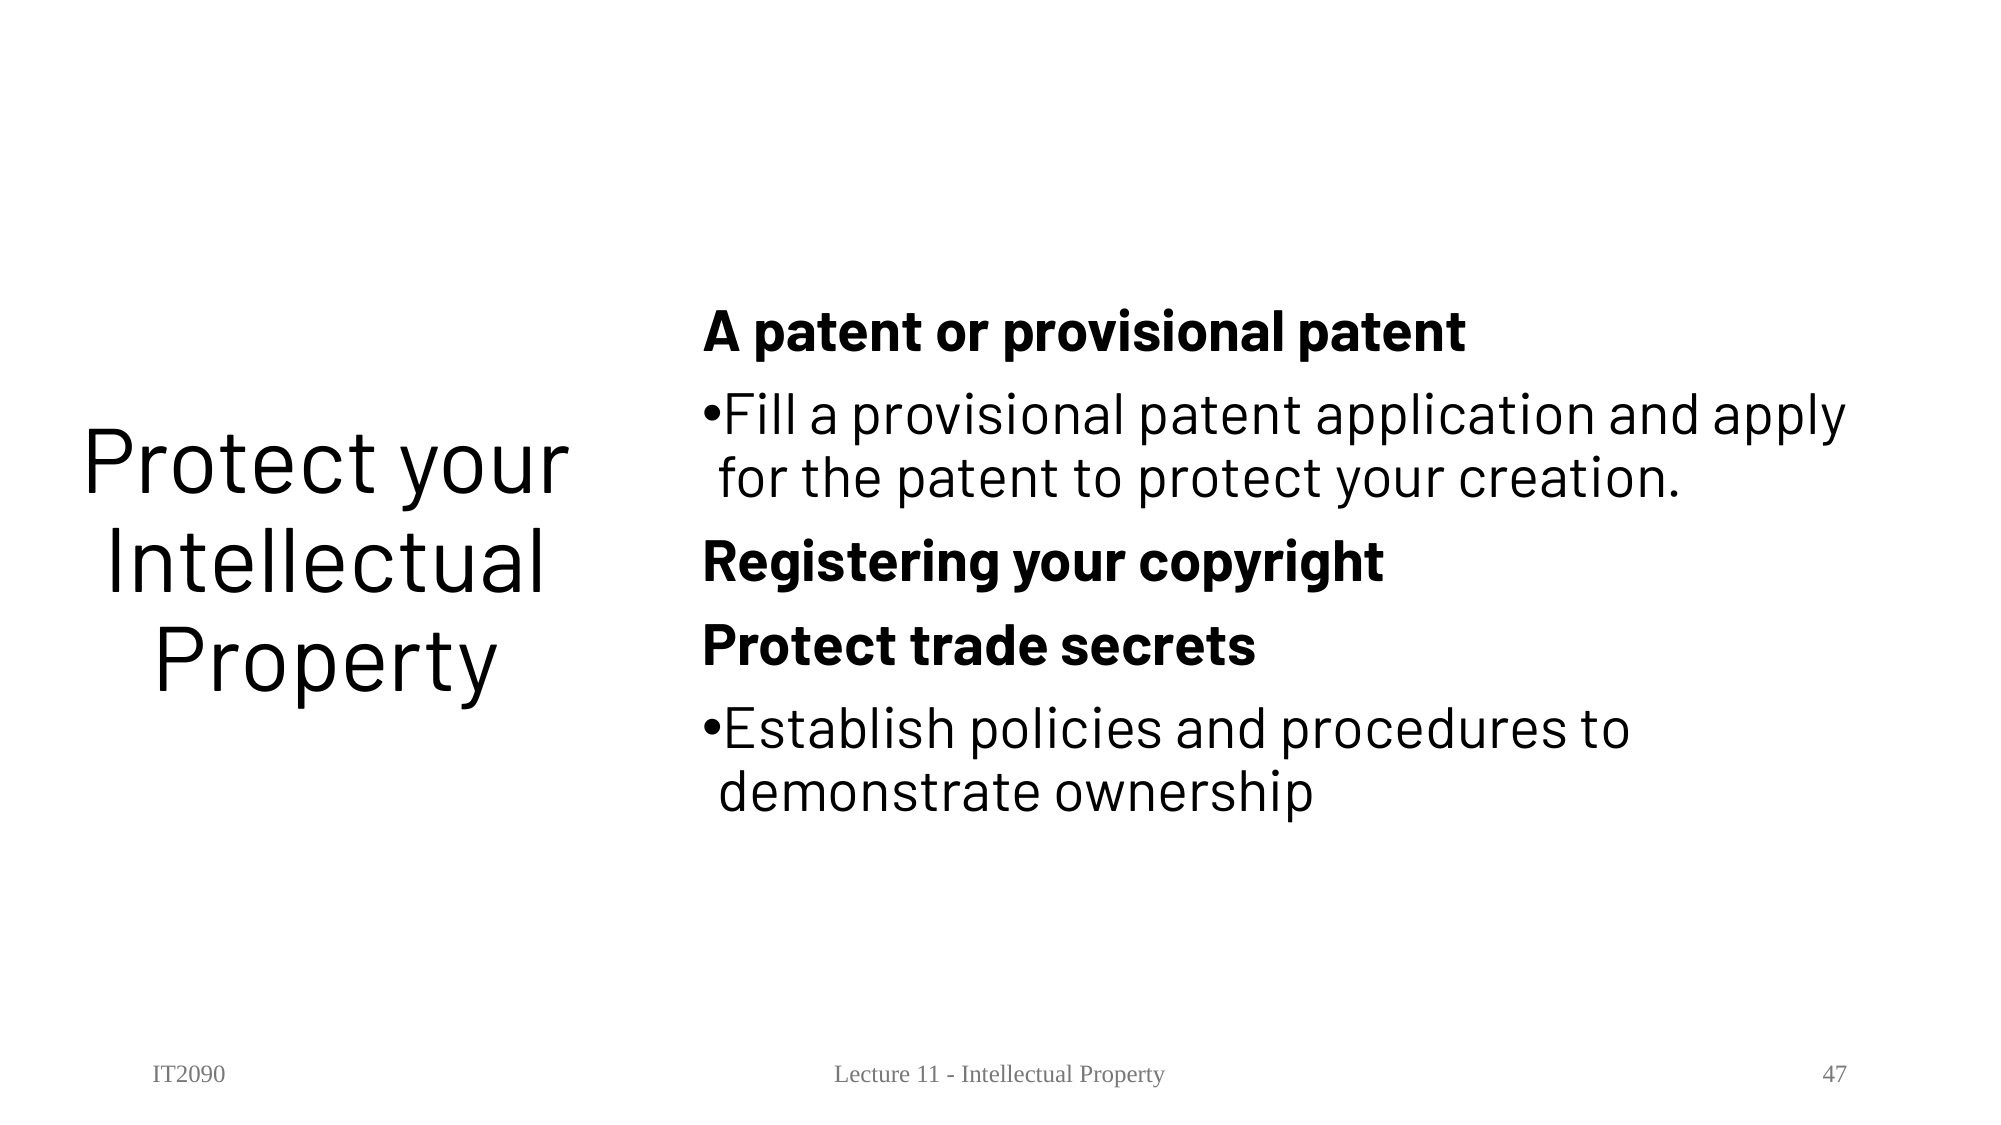

A patent or provisional patent
Fill a provisional patent application and apply for the patent to protect your creation.
Registering your copyright
Protect trade secrets
Establish policies and procedures to demonstrate ownership
# Protect your Intellectual Property
IT2090
Lecture 11 - Intellectual Property
47